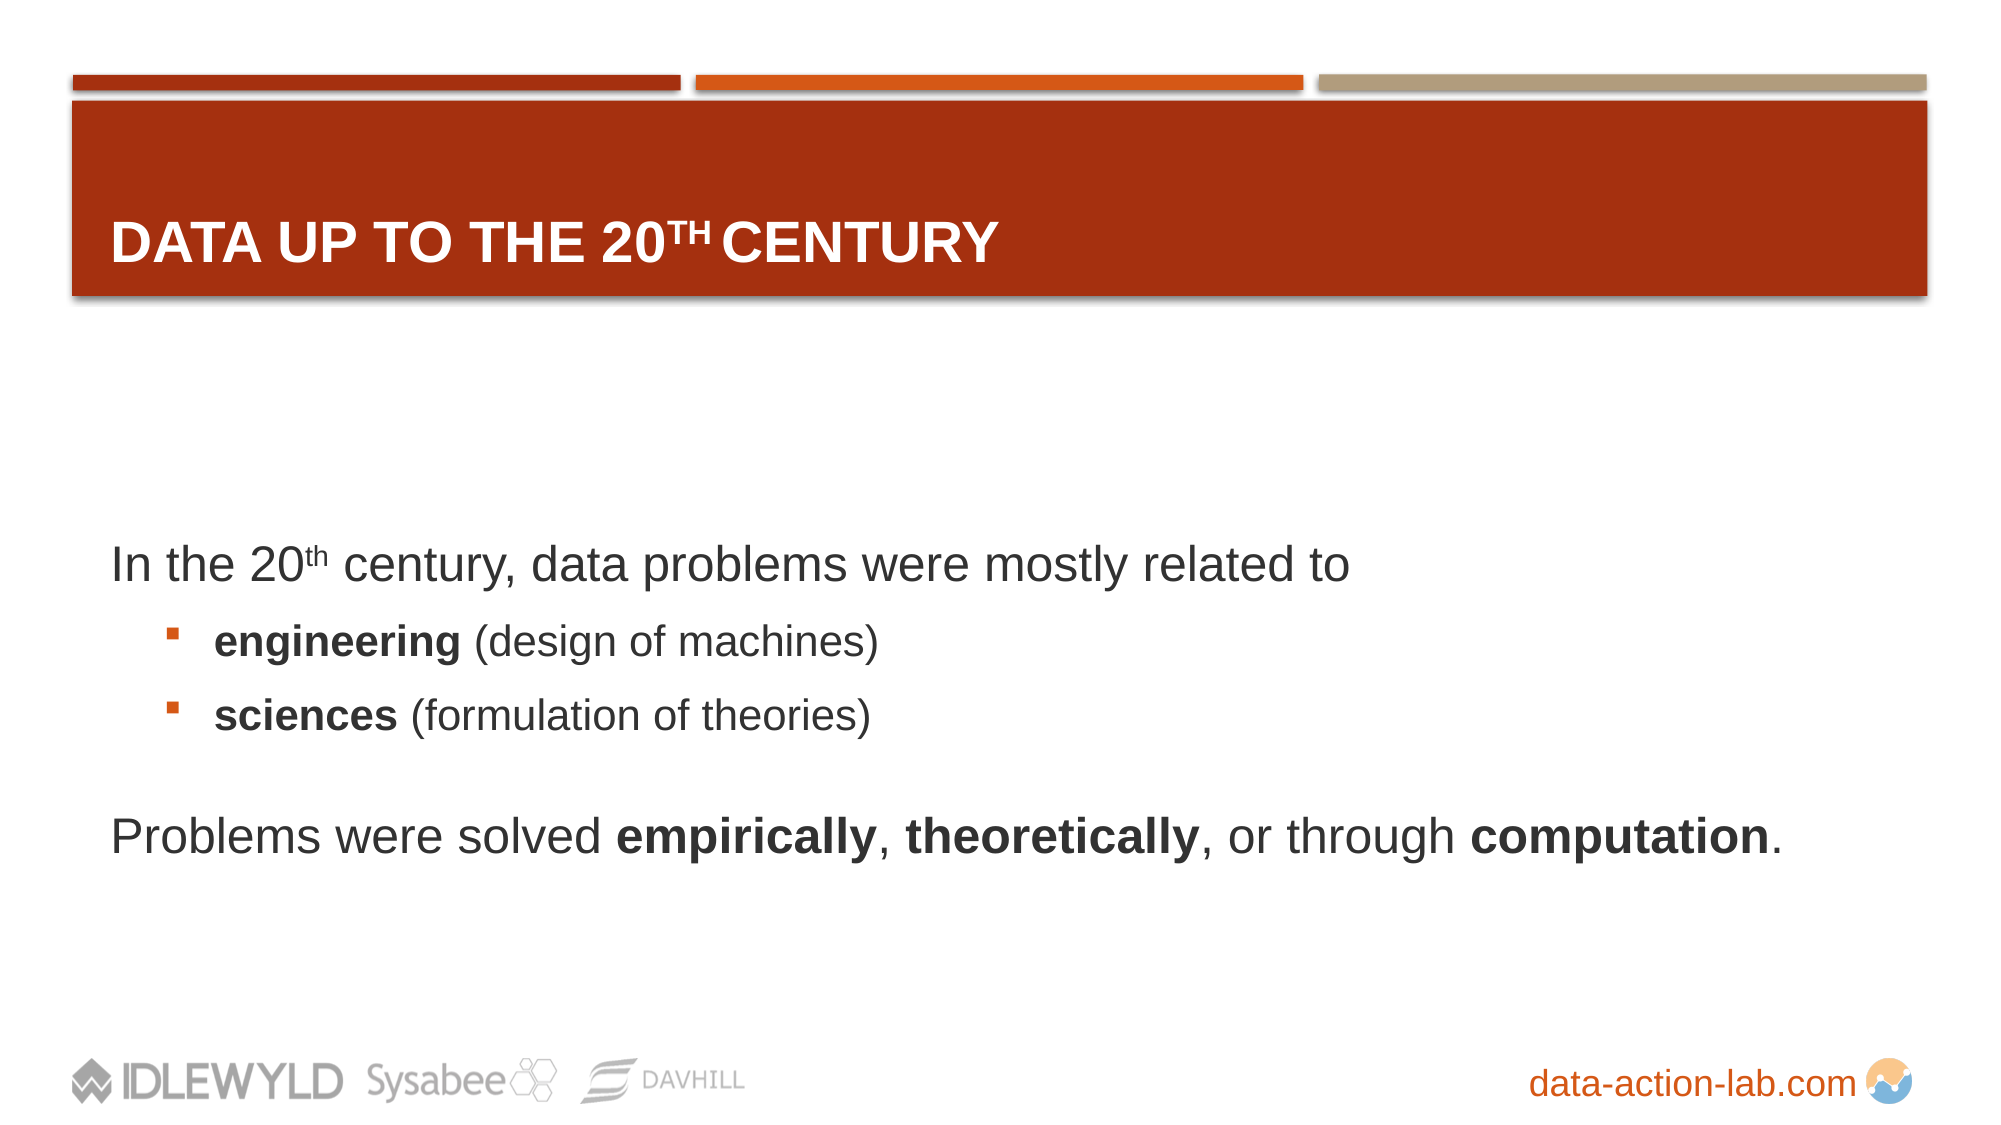

# DATA UP TO the 20tH CENTURY
In the 20th century, data problems were mostly related to
engineering (design of machines)
sciences (formulation of theories)

Problems were solved empirically, theoretically, or through computation.